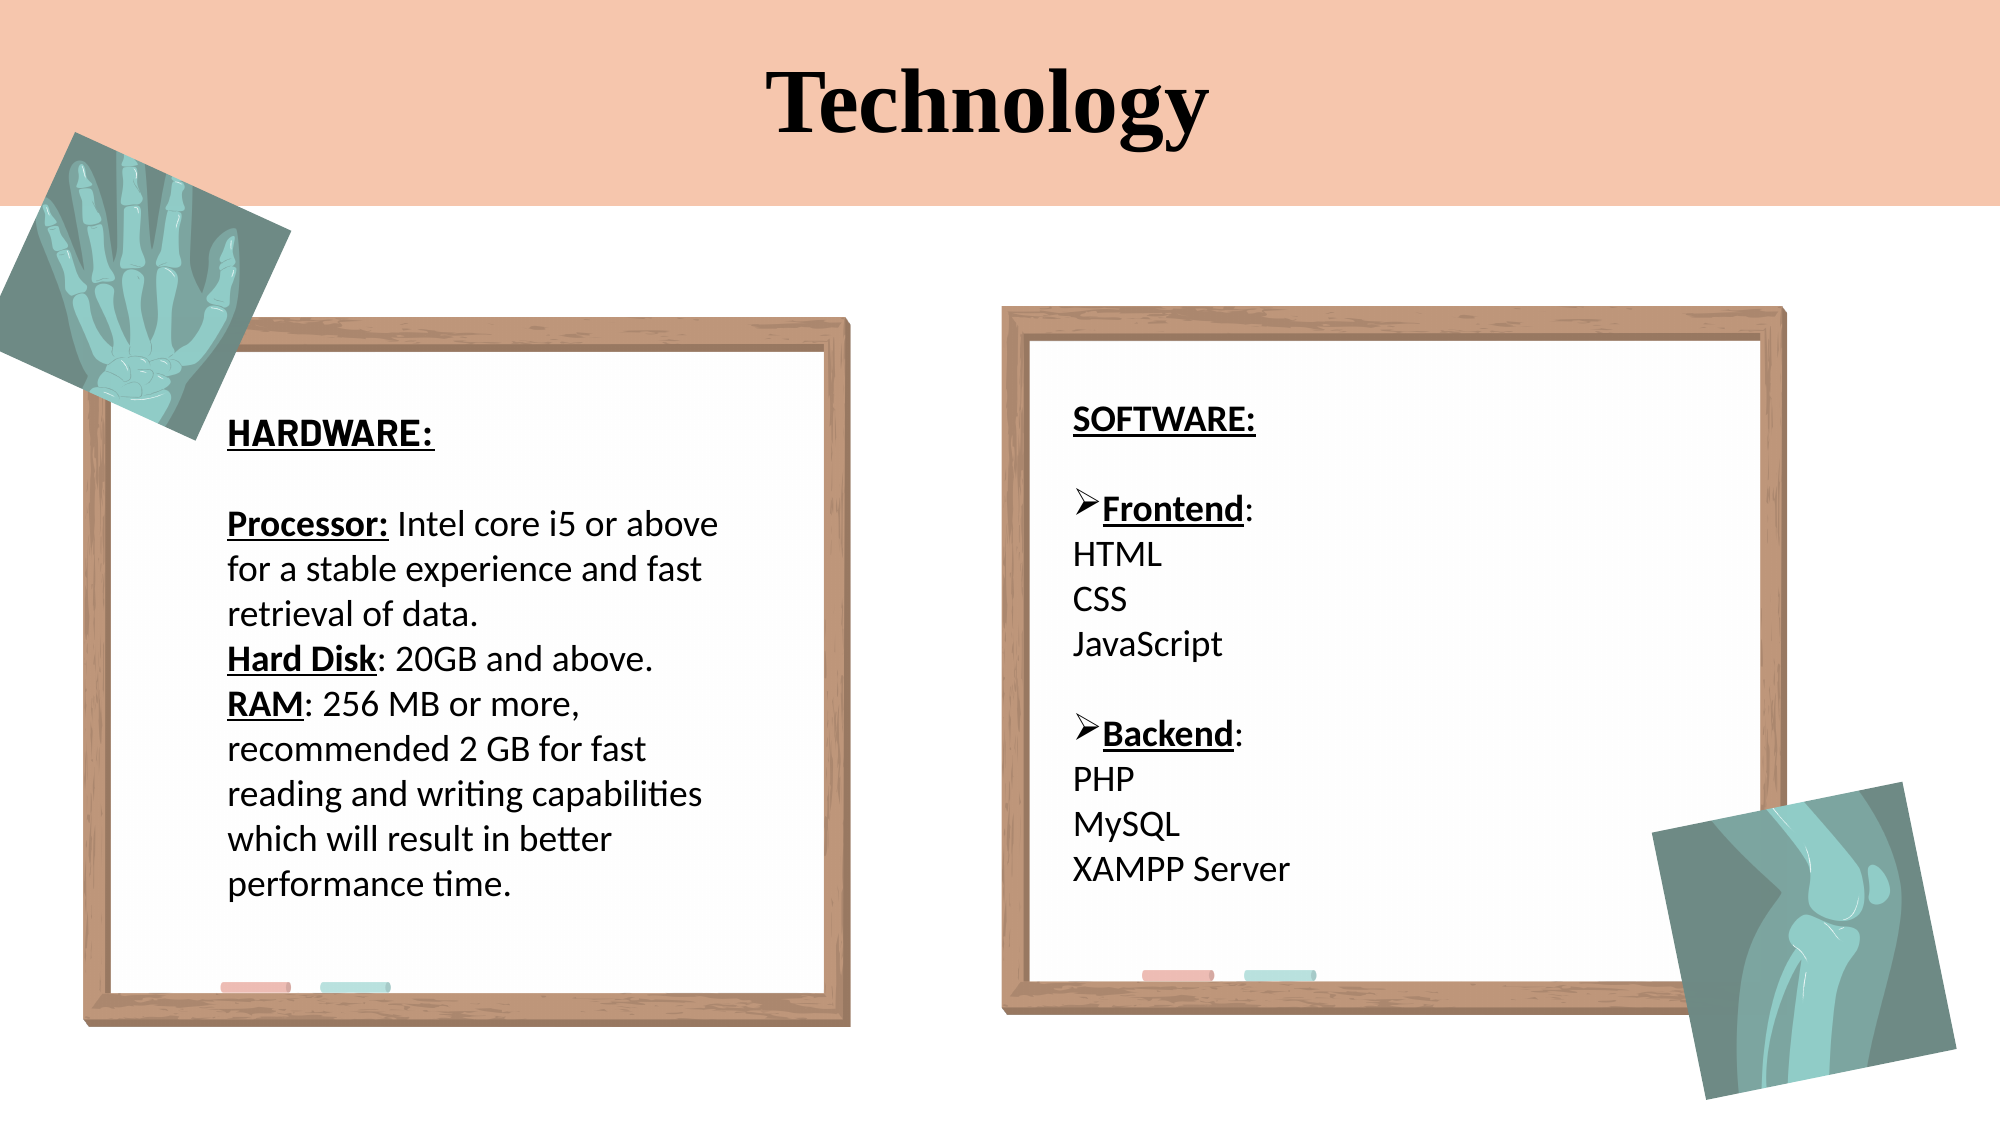

# Technology

SOFTWARE:

Frontend:
HTML
CSS
JavaScript

Backend:
PHP
MySQL
XAMPP Server

HARDWARE:

Processor: Intel core i5 or above for a stable experience and fast retrieval of data.
Hard Disk: 20GB and above.
RAM: 256 MB or more, recommended 2 GB for fast reading and writing capabilities which will result in better performance time.